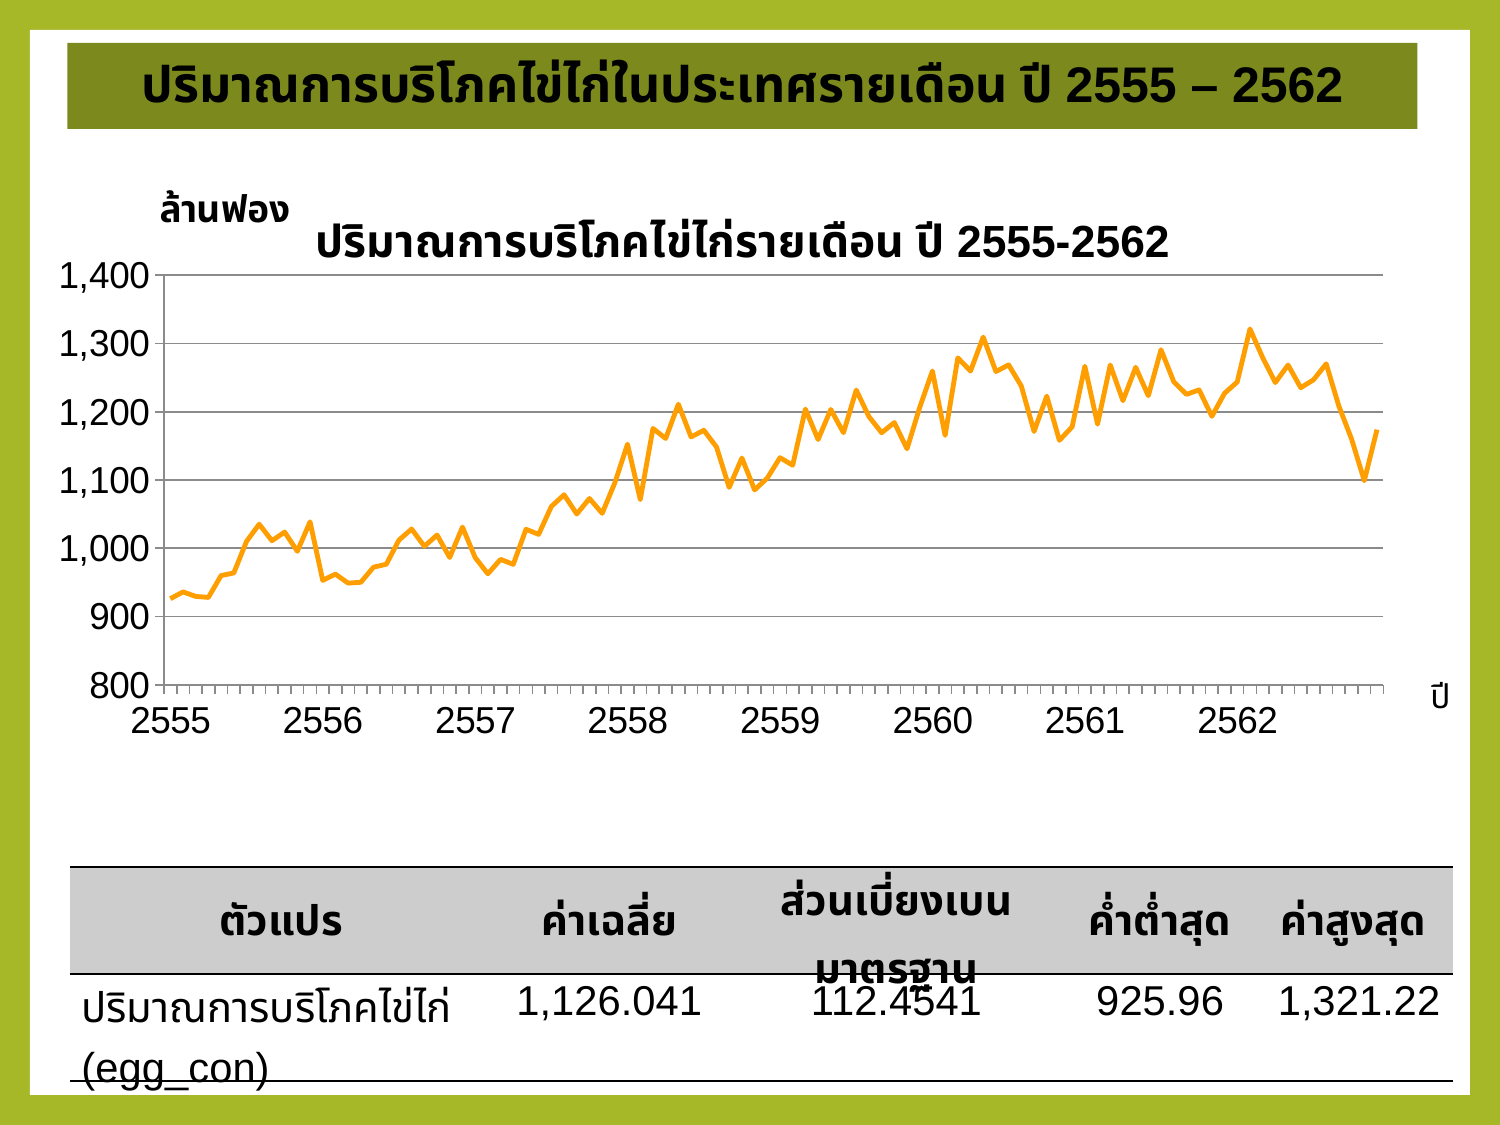

ปริมาณการบริโภคไข่ไก่ในประเทศรายเดือน ปี 2555 – 2562

### Chart: ปริมาณการบริโภคไข่ไก่รายเดือน ปี 2555-2562

| Category | การบริโภคไข่ไก่ |
|---|---|
| 2555 | 925.9595391056513 |
|  | 935.9829389461213 |
|  | 929.4168116253516 |
|  | 927.938479567626 |
|  | 959.9852847473448 |
|  | 963.7788734692055 |
|  | 1010.1471558304947 |
|  | 1035.1339196847327 |
|  | 1010.975452535049 |
|  | 1023.6234981692837 |
|  | 995.5426538185765 |
|  | 1038.7142555005635 |
| 2556 | 952.928096942548 |
|  | 962.0503988993764 |
|  | 948.8649496009198 |
|  | 950.0963046571006 |
|  | 972.242015777284 |
|  | 976.5193010341652 |
|  | 1011.8508132415066 |
|  | 1028.1305468427774 |
|  | 1002.7950016948167 |
|  | 1019.2677392637987 |
|  | 986.40068766824 |
|  | 1030.9997933774669 |
| 2557 | 986.3295528984319 |
|  | 962.5726422414682 |
|  | 983.6708577471849 |
|  | 976.4274886144347 |
|  | 1027.8159486468517 |
|  | 1020.2888654520009 |
|  | 1061.1200578872179 |
|  | 1078.3066325213647 |
|  | 1050.0853739084364 |
|  | 1072.874937897257 |
|  | 1051.0973785163246 |
|  | 1095.9276686690255 |
| 2558 | 1152.535915159176 |
|  | 1071.227004195713 |
|  | 1175.4717553137643 |
|  | 1160.8068814125907 |
|  | 1211.0020935531552 |
|  | 1163.0289085465793 |
|  | 1172.8157659828425 |
|  | 1148.2854621345784 |
|  | 1089.0224598367656 |
|  | 1132.2641152323927 |
|  | 1085.3721681330576 |
|  | 1102.7958654993854 |
| 2559 | 1132.7134082935995 |
|  | 1121.5868989352 |
|  | 1203.9106491919001 |
|  | 1159.2590150127 |
|  | 1203.3061777488003 |
|  | 1169.2654466712997 |
|  | 1231.6940282814994 |
|  | 1192.9495433178001 |
|  | 1169.2358232282004 |
|  | 1184.1237369884998 |
|  | 1145.6836301385995 |
|  | 1206.3581031919 |
| 2560 | 1259.639806793214 |
|  | 1165.2797681336403 |
|  | 1278.8721423153036 |
|  | 1259.5786324371666 |
|  | 1309.2720103500624 |
|  | 1258.838523380899 |
|  | 1268.6452064439034 |
|  | 1237.6641274919787 |
|  | 1171.129560509038 |
|  | 1222.8534173751787 |
|  | 1158.0726315039497 |
|  | 1177.806294265663 |
| 2561 | 1266.6024494408 |
|  | 1181.8248367255999 |
|  | 1268.3693616907 |
|  | 1216.1616318330998 |
|  | 1265.0242237264 |
|  | 1223.4063936189002 |
|  | 1290.8027031195002 |
|  | 1243.9149520834 |
|  | 1225.4185616546008 |
|  | 1232.0019571905004 |
|  | 1193.2021792258001 |
|  | 1227.0486826907004 |
| 2562 | 1243.4925481259643 |
|  | 1321.2193405786504 |
|  | 1279.2610587363438 |
|  | 1242.6738209606278 |
|  | 1268.386489892255 |
|  | 1235.1732020074976 |
|  | 1246.6706129708089 |
|  | 1270.110281521177 |
|  | 1208.4083888258745 |
|  | 1159.9316387679698 |
|  | 1098.8481239497585 |
|  | 1173.7670486630716 |
ปี
| ตัวแปร | ค่าเฉลี่ย | ส่วนเบี่ยงเบนมาตรฐาน | ค่ำต่ำสุด | ค่าสูงสุด |
| --- | --- | --- | --- | --- |
| ปริมาณการบริโภคไข่ไก่ (egg\_con) | 1,126.041 | 112.4541 | 925.96 | 1,321.22 |